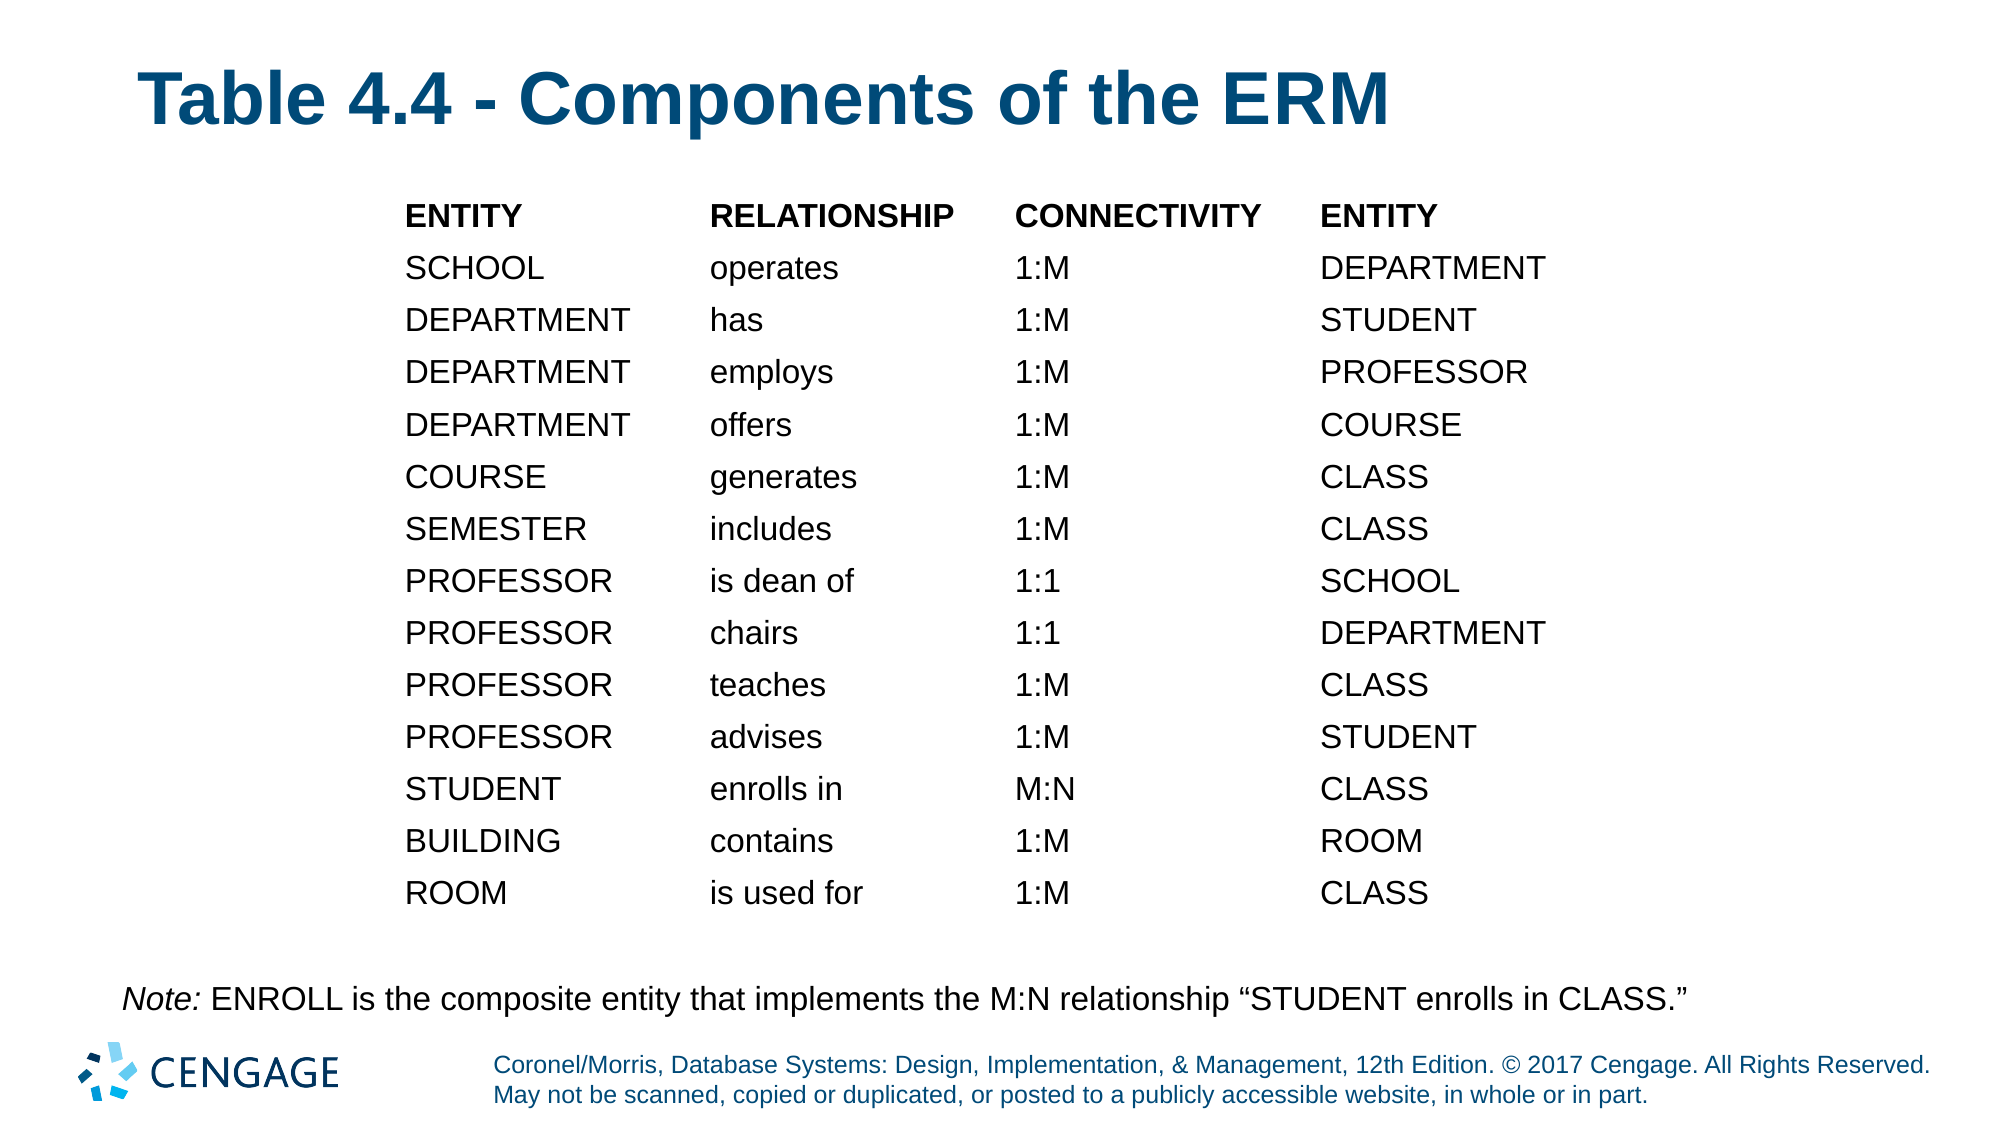

# Table 4.4 - Components of the E R M
| ENTITY | RELATIONSHIP | CONNECTIVITY | ENTITY |
| --- | --- | --- | --- |
| SCHOOL | operates | 1:M | DEPARTMENT |
| DEPARTMENT | has | 1:M | STUDENT |
| DEPARTMENT | employs | 1:M | PROFESSOR |
| DEPARTMENT | offers | 1:M | COURSE |
| COURSE | generates | 1:M | CLASS |
| SEMESTER | includes | 1:M | CLASS |
| PROFESSOR | is dean of | 1:1 | SCHOOL |
| PROFESSOR | chairs | 1:1 | DEPARTMENT |
| PROFESSOR | teaches | 1:M | CLASS |
| PROFESSOR | advises | 1:M | STUDENT |
| STUDENT | enrolls in | M:N | CLASS |
| BUILDING | contains | 1:M | ROOM |
| ROOM | is used for | 1:M | CLASS |
Note: ENROLL is the composite entity that implements the M:N relationship “STUDENT enrolls in CLASS.”